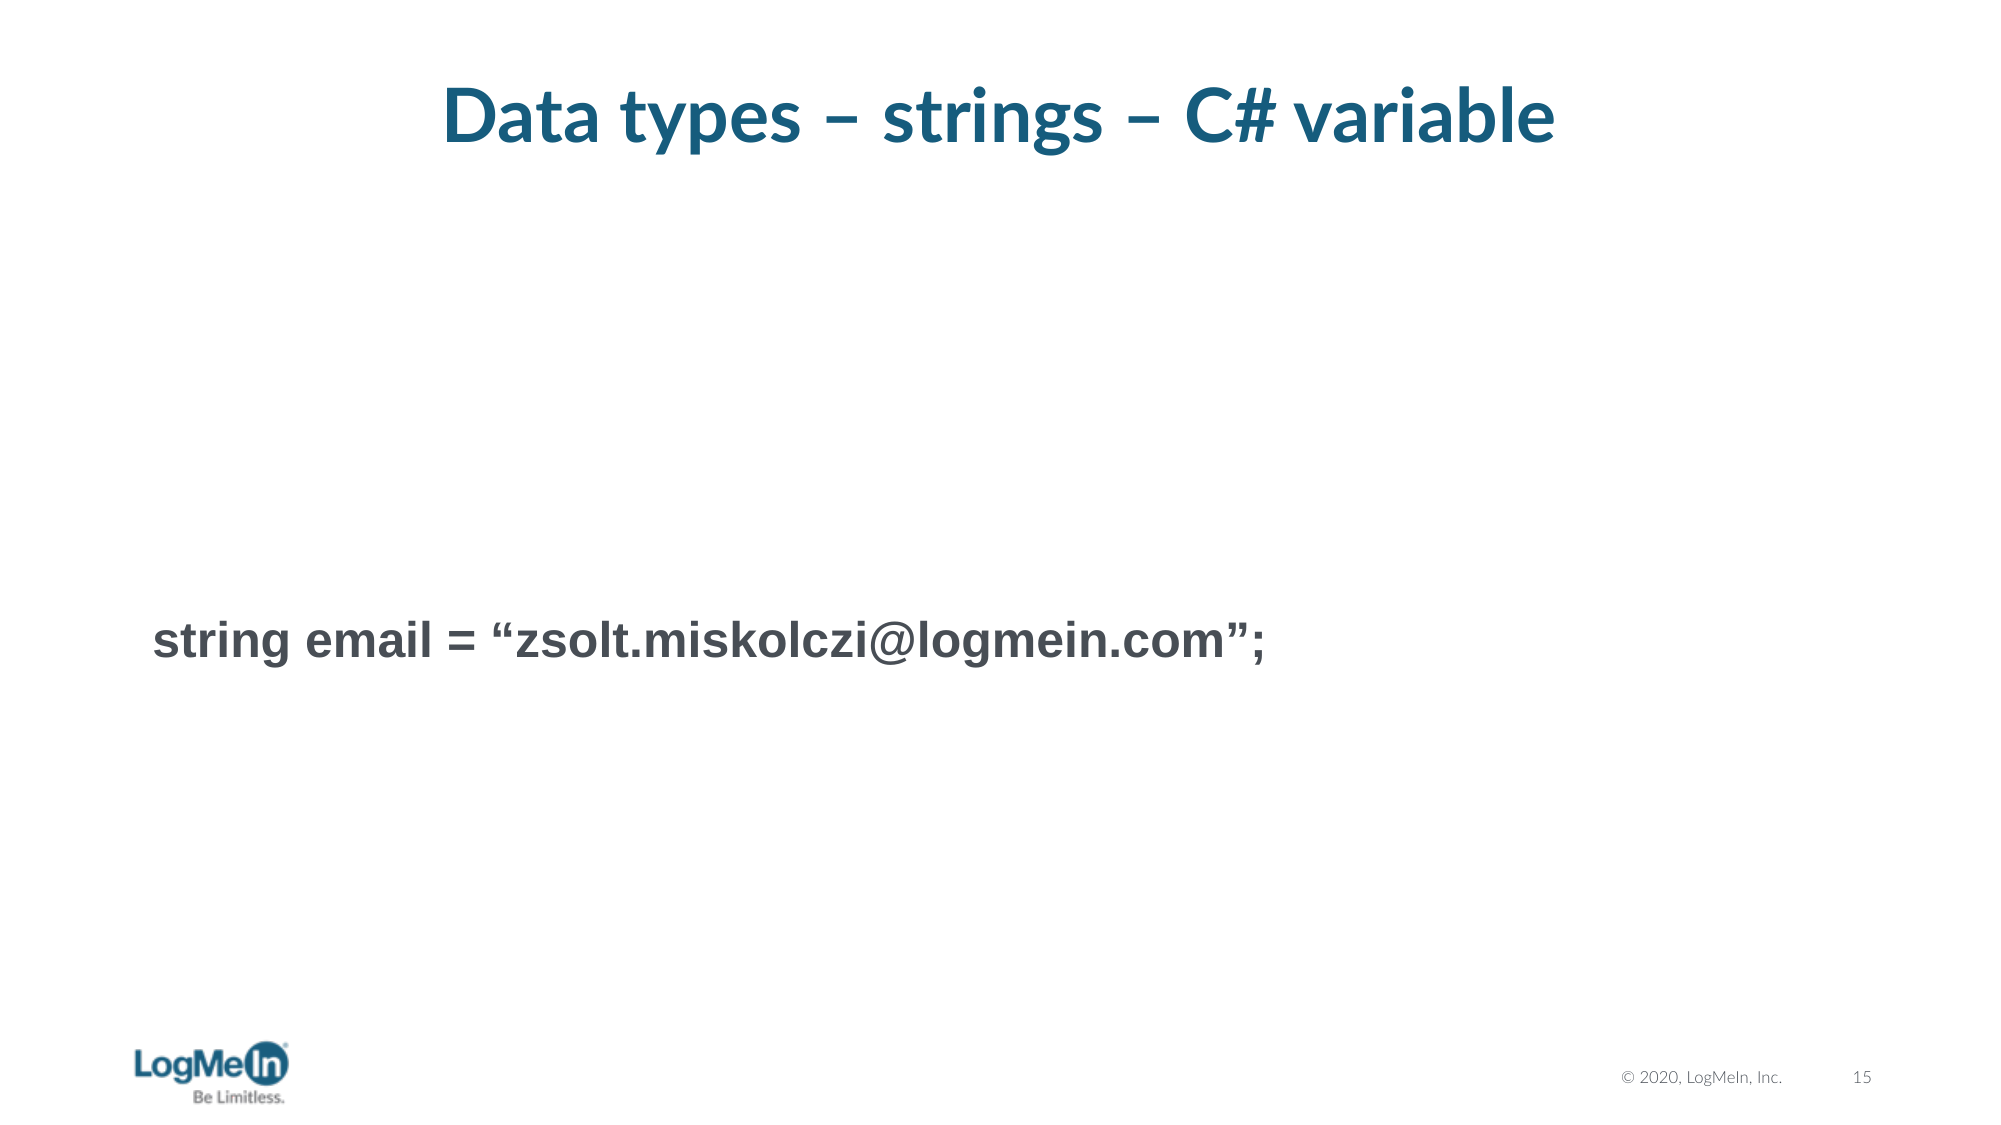

# Data types – strings – C# variable
string email = “zsolt.miskolczi@logmein.com”;